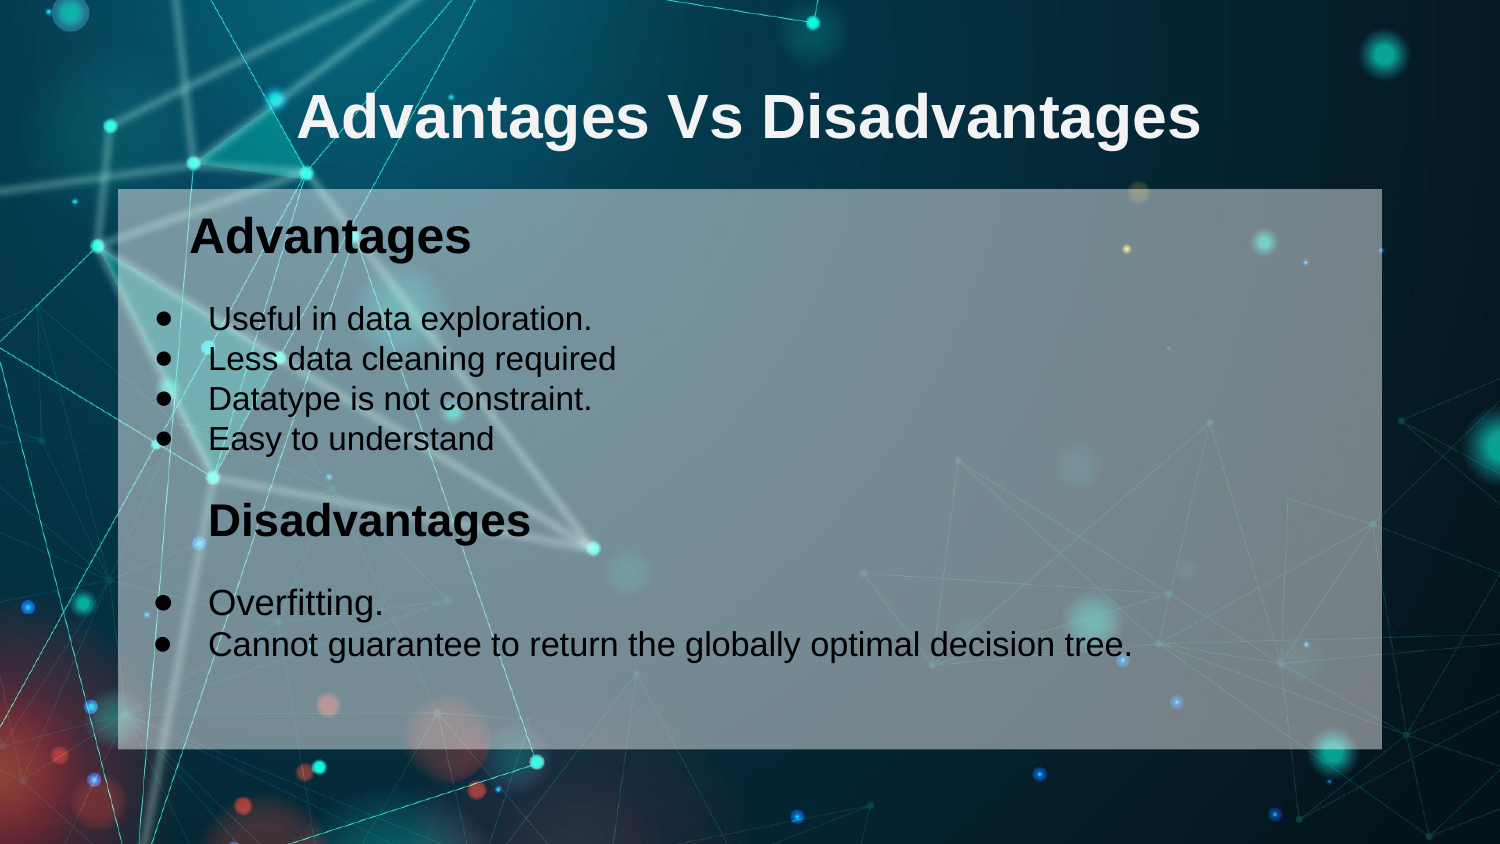

# Advantages Vs Disadvantages
    Advantages
Useful in data exploration.
Less data cleaning required
Datatype is not constraint.
Easy to understand
Disadvantages
Overfitting.
Cannot guarantee to return the globally optimal decision tree.